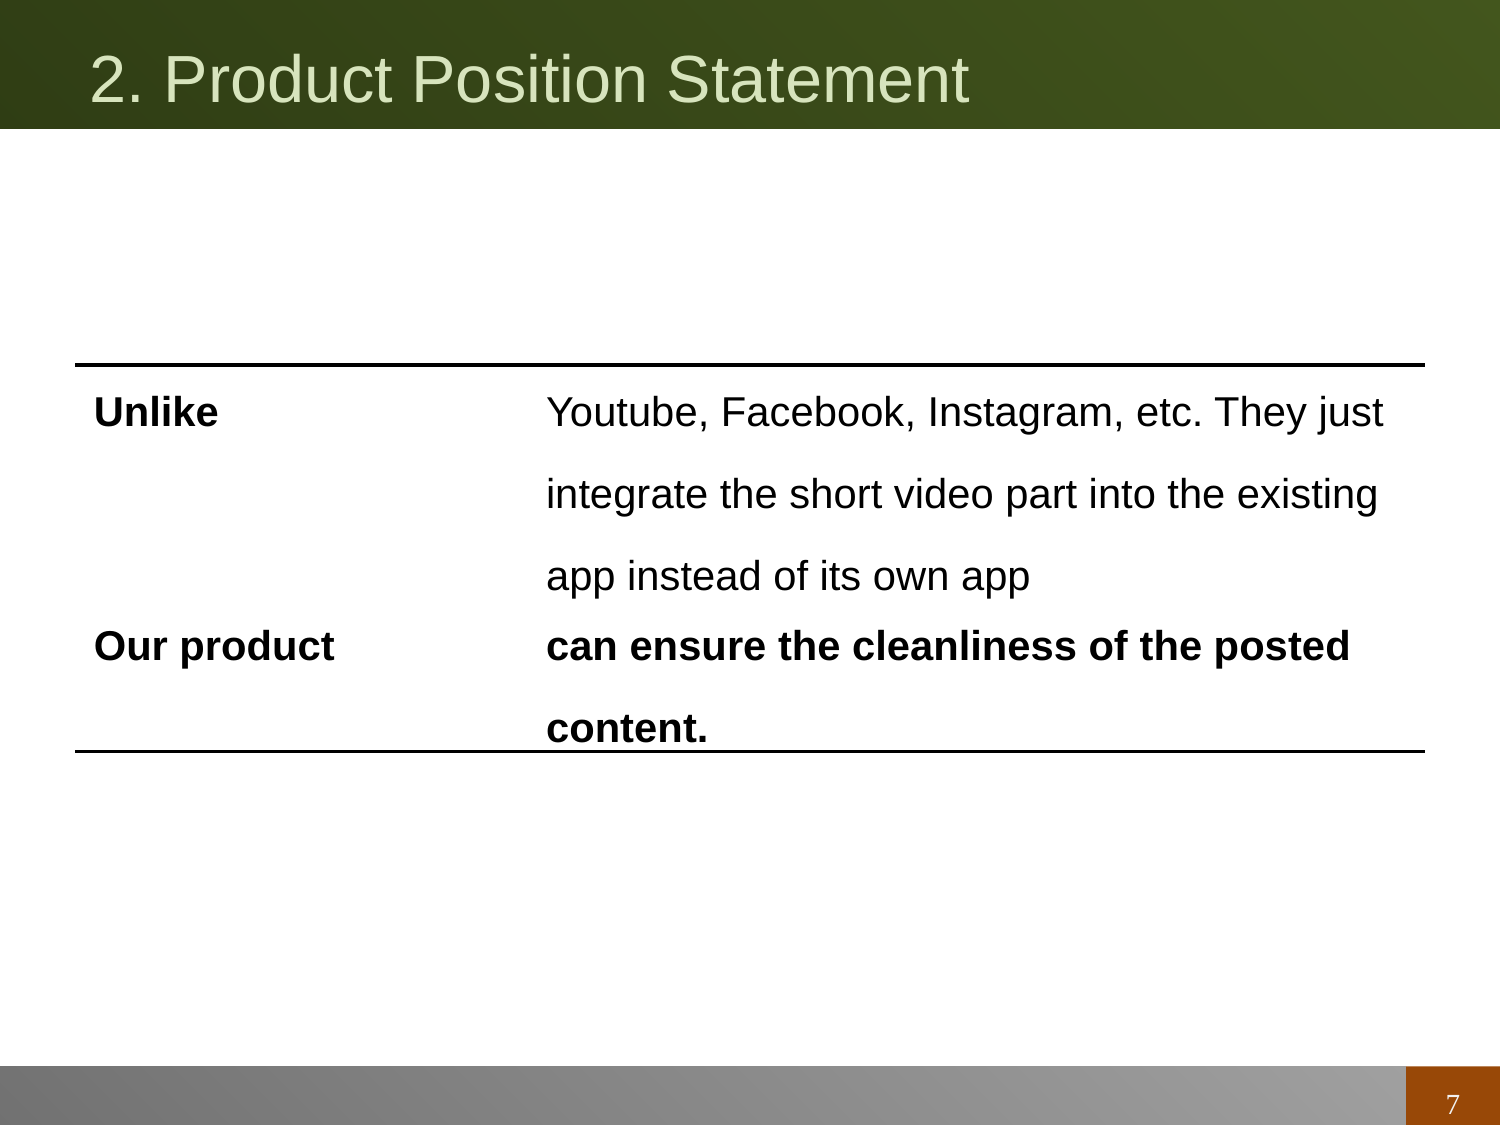

# 2. Product Position Statement
| Unlike | Youtube, Facebook, Instagram, etc. They just integrate the short video part into the existing app instead of its own app |
| --- | --- |
| Our product | can ensure the cleanliness of the posted content. |